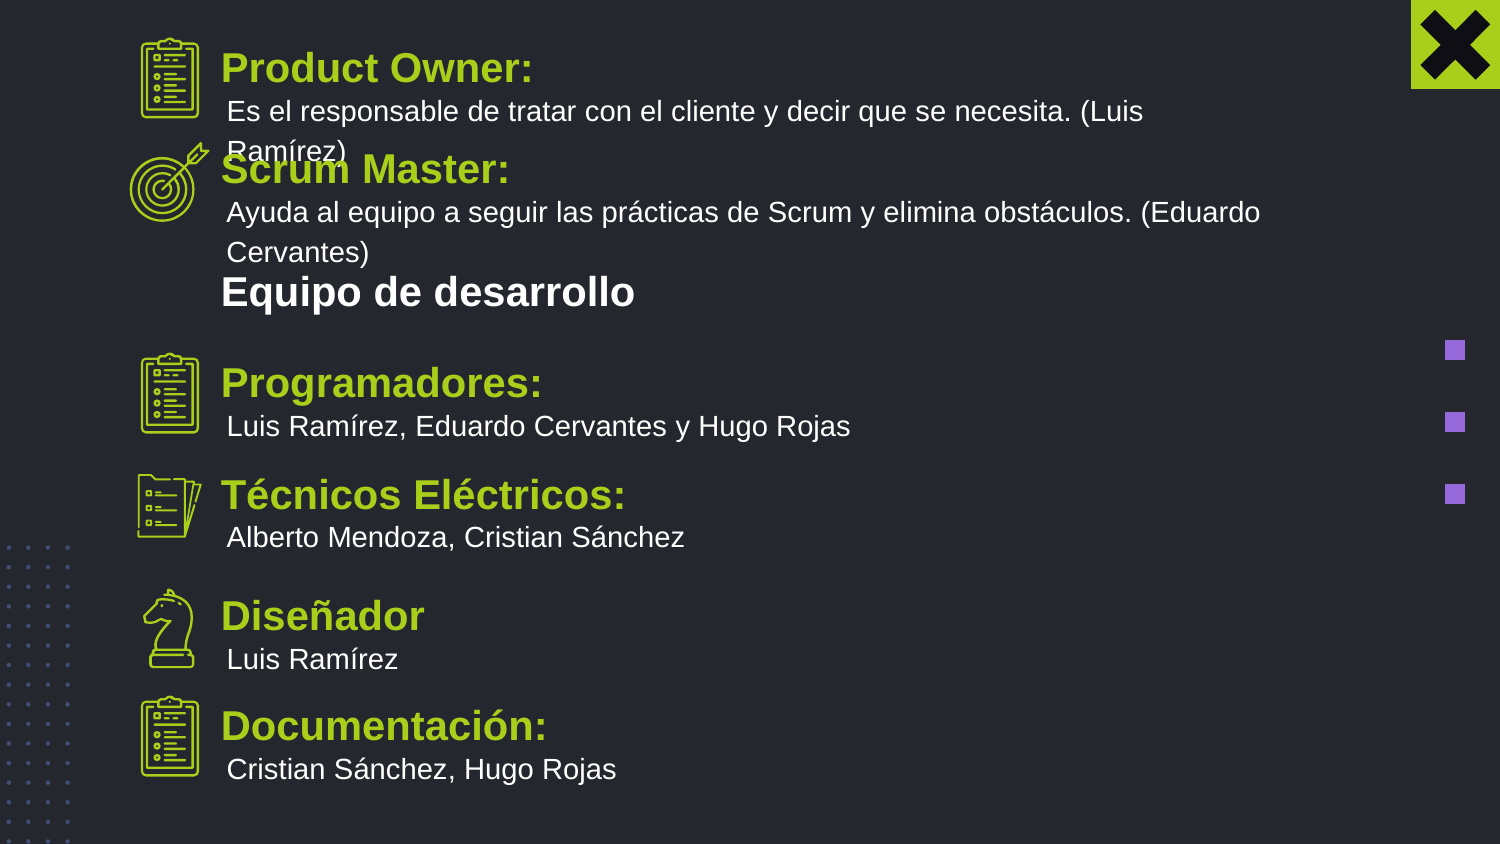

Product Owner:

Es el responsable de tratar con el cliente y decir que se necesita. (Luis Ramírez)
Scrum Master:

Ayuda al equipo a seguir las prácticas de Scrum y elimina obstáculos. (Eduardo Cervantes)
Equipo de desarrollo
Programadores:

Luis Ramírez, Eduardo Cervantes y Hugo Rojas
Técnicos Eléctricos:

Alberto Mendoza, Cristian Sánchez
Diseñador

Luis Ramírez
Documentación:

Cristian Sánchez, Hugo Rojas